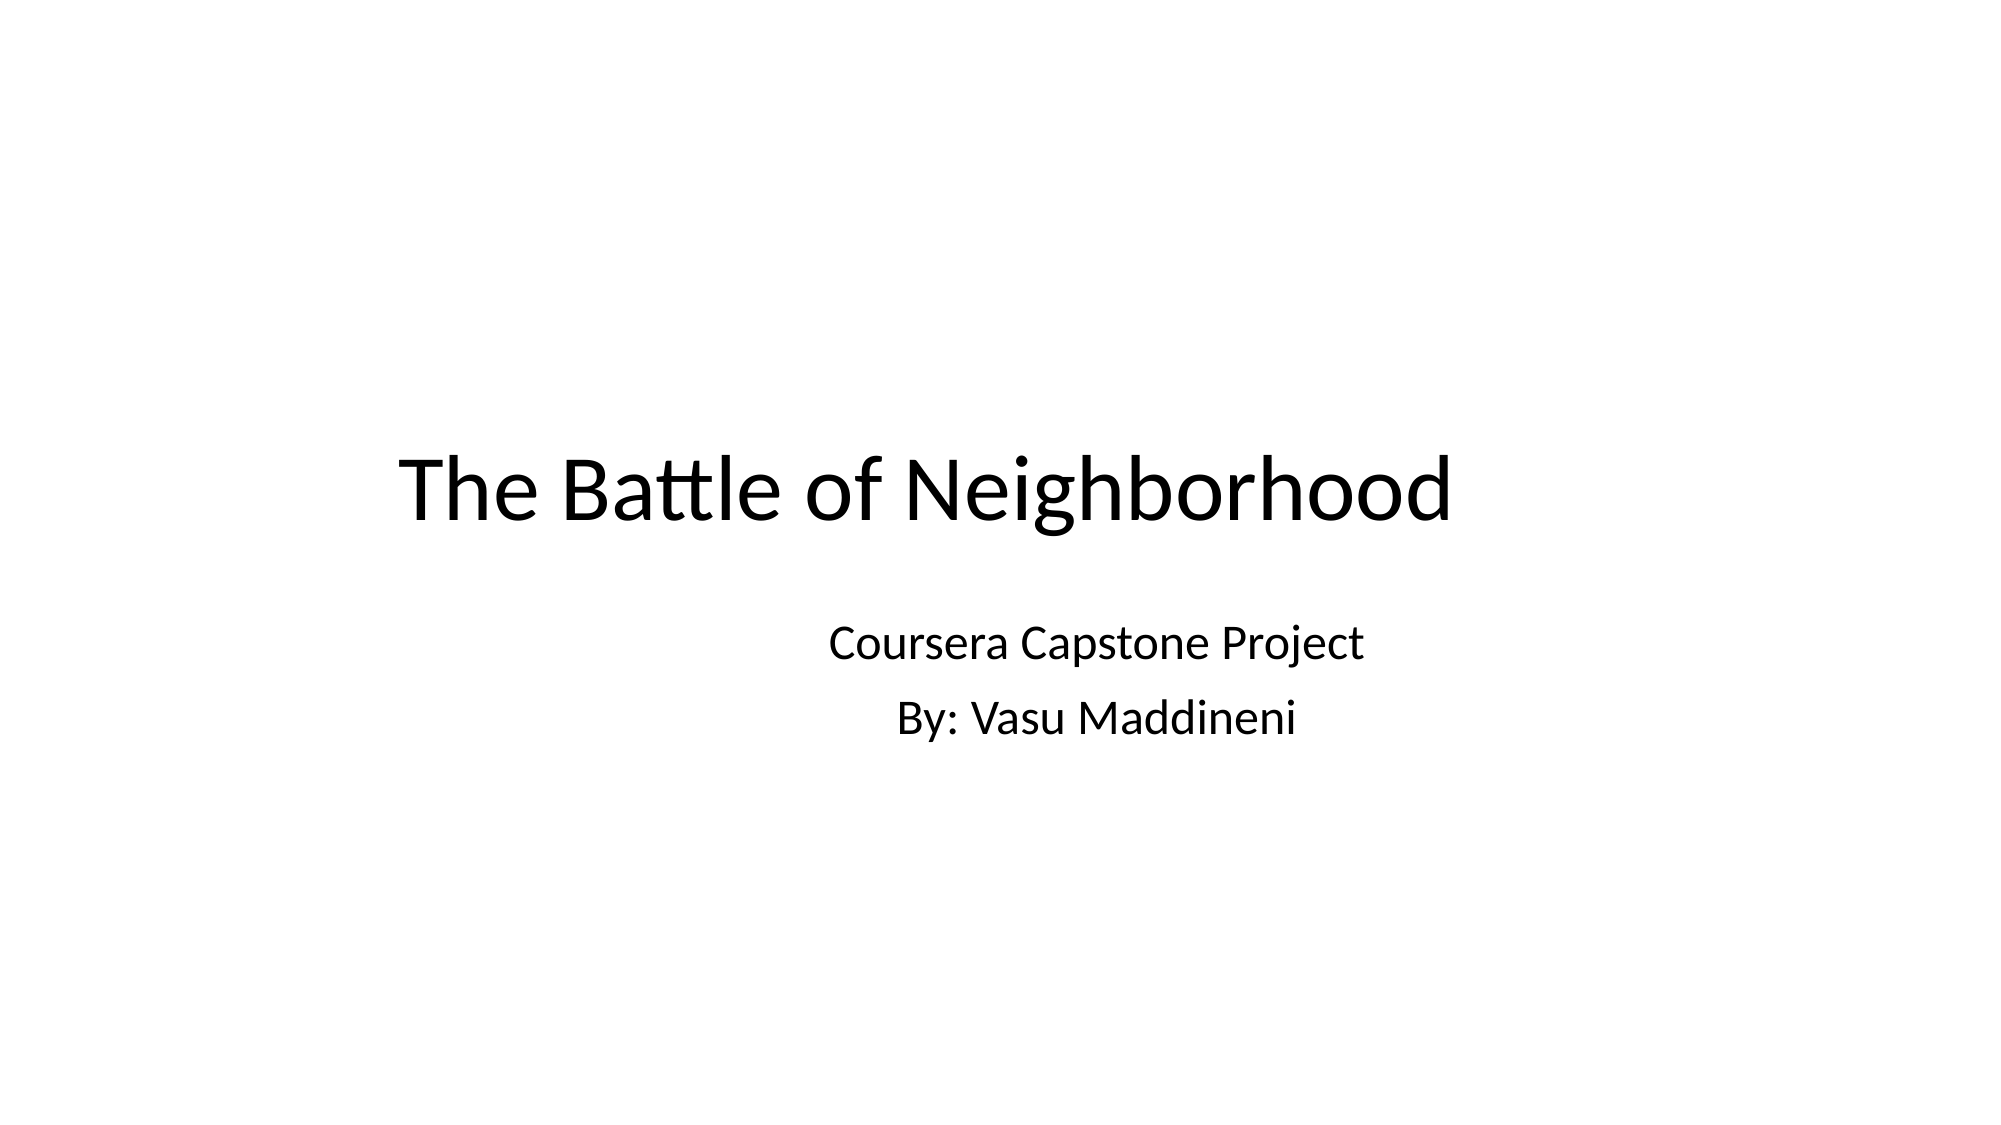

# The Battle of Neighborhood
Coursera Capstone Project
By: Vasu Maddineni